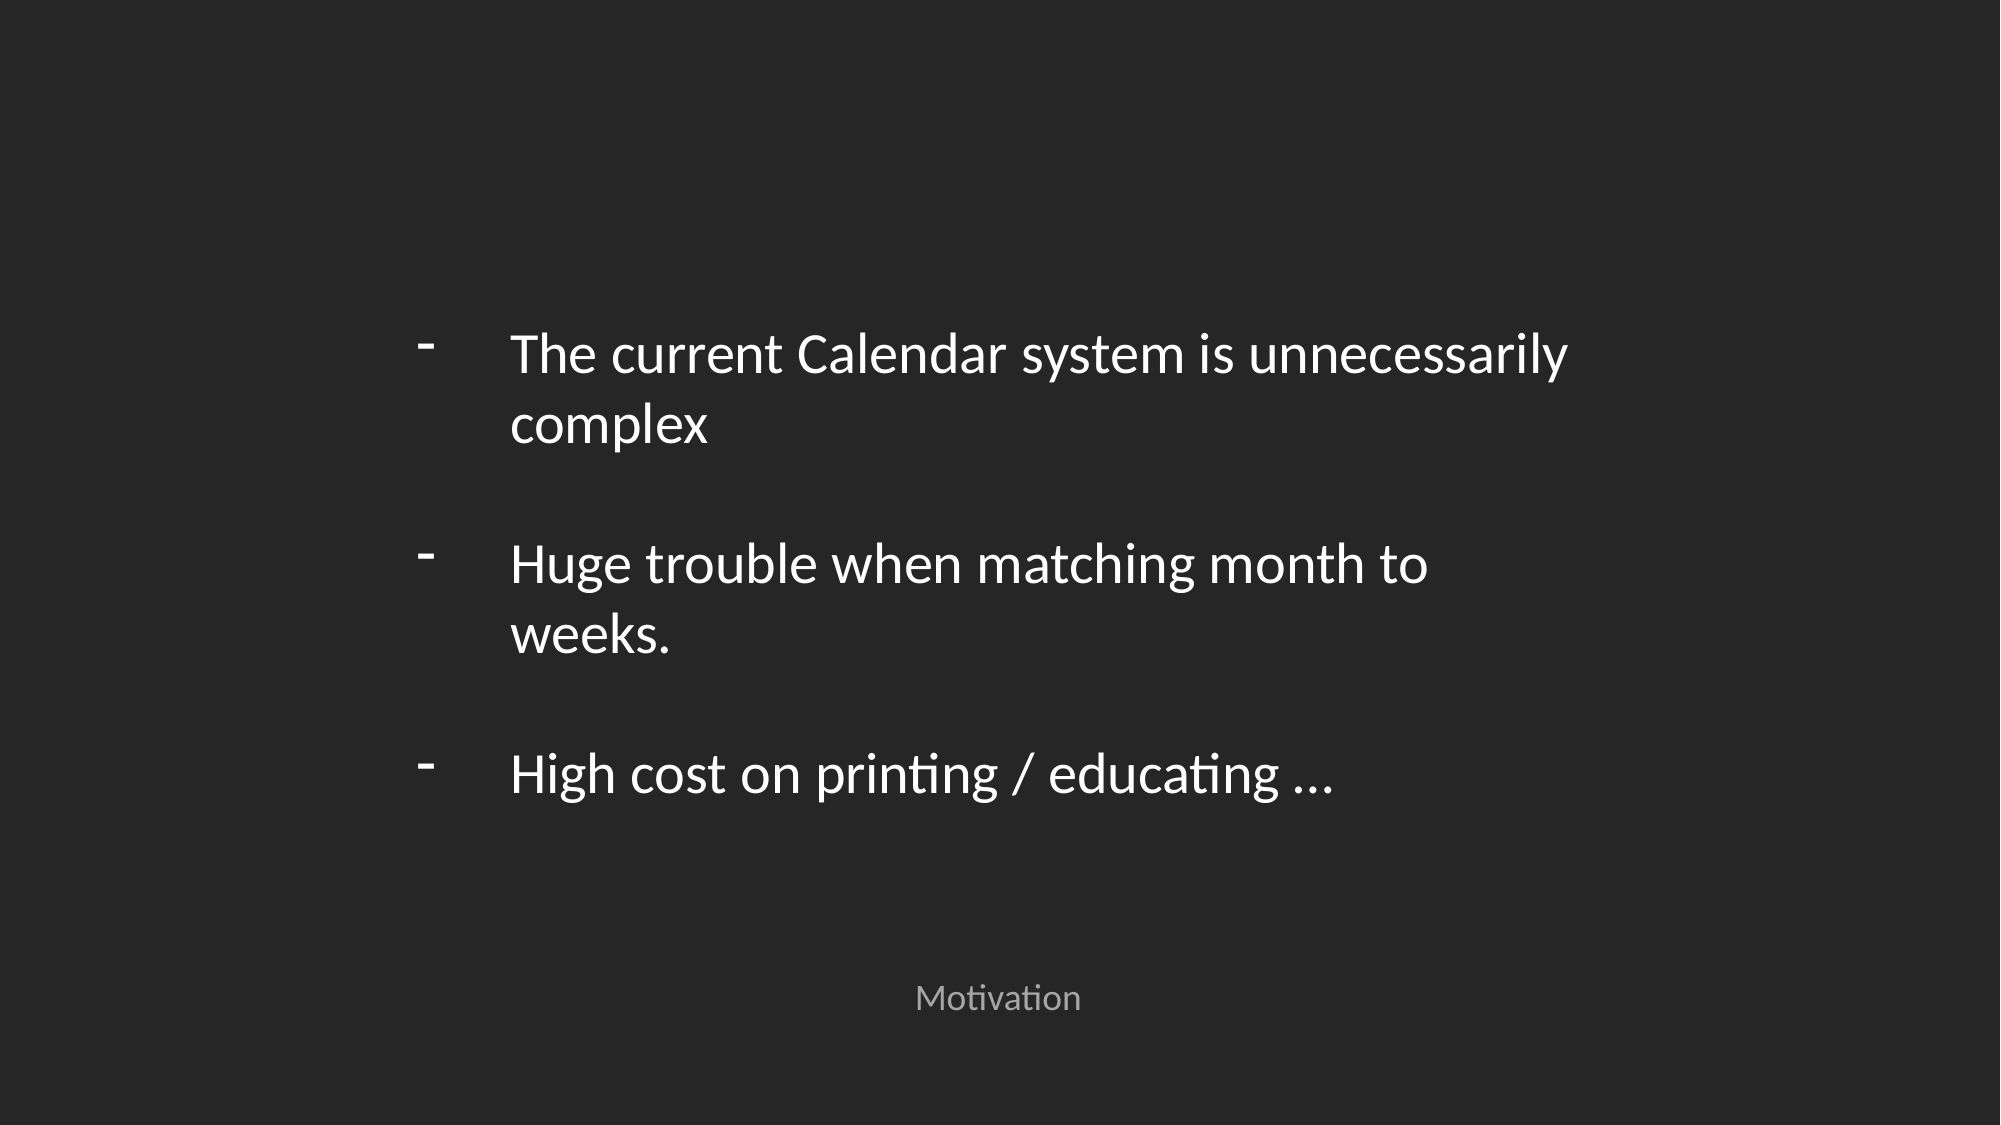

The current Calendar system is unnecessarily complex

Huge trouble when matching month to weeks.

High cost on printing / educating …

Motivation